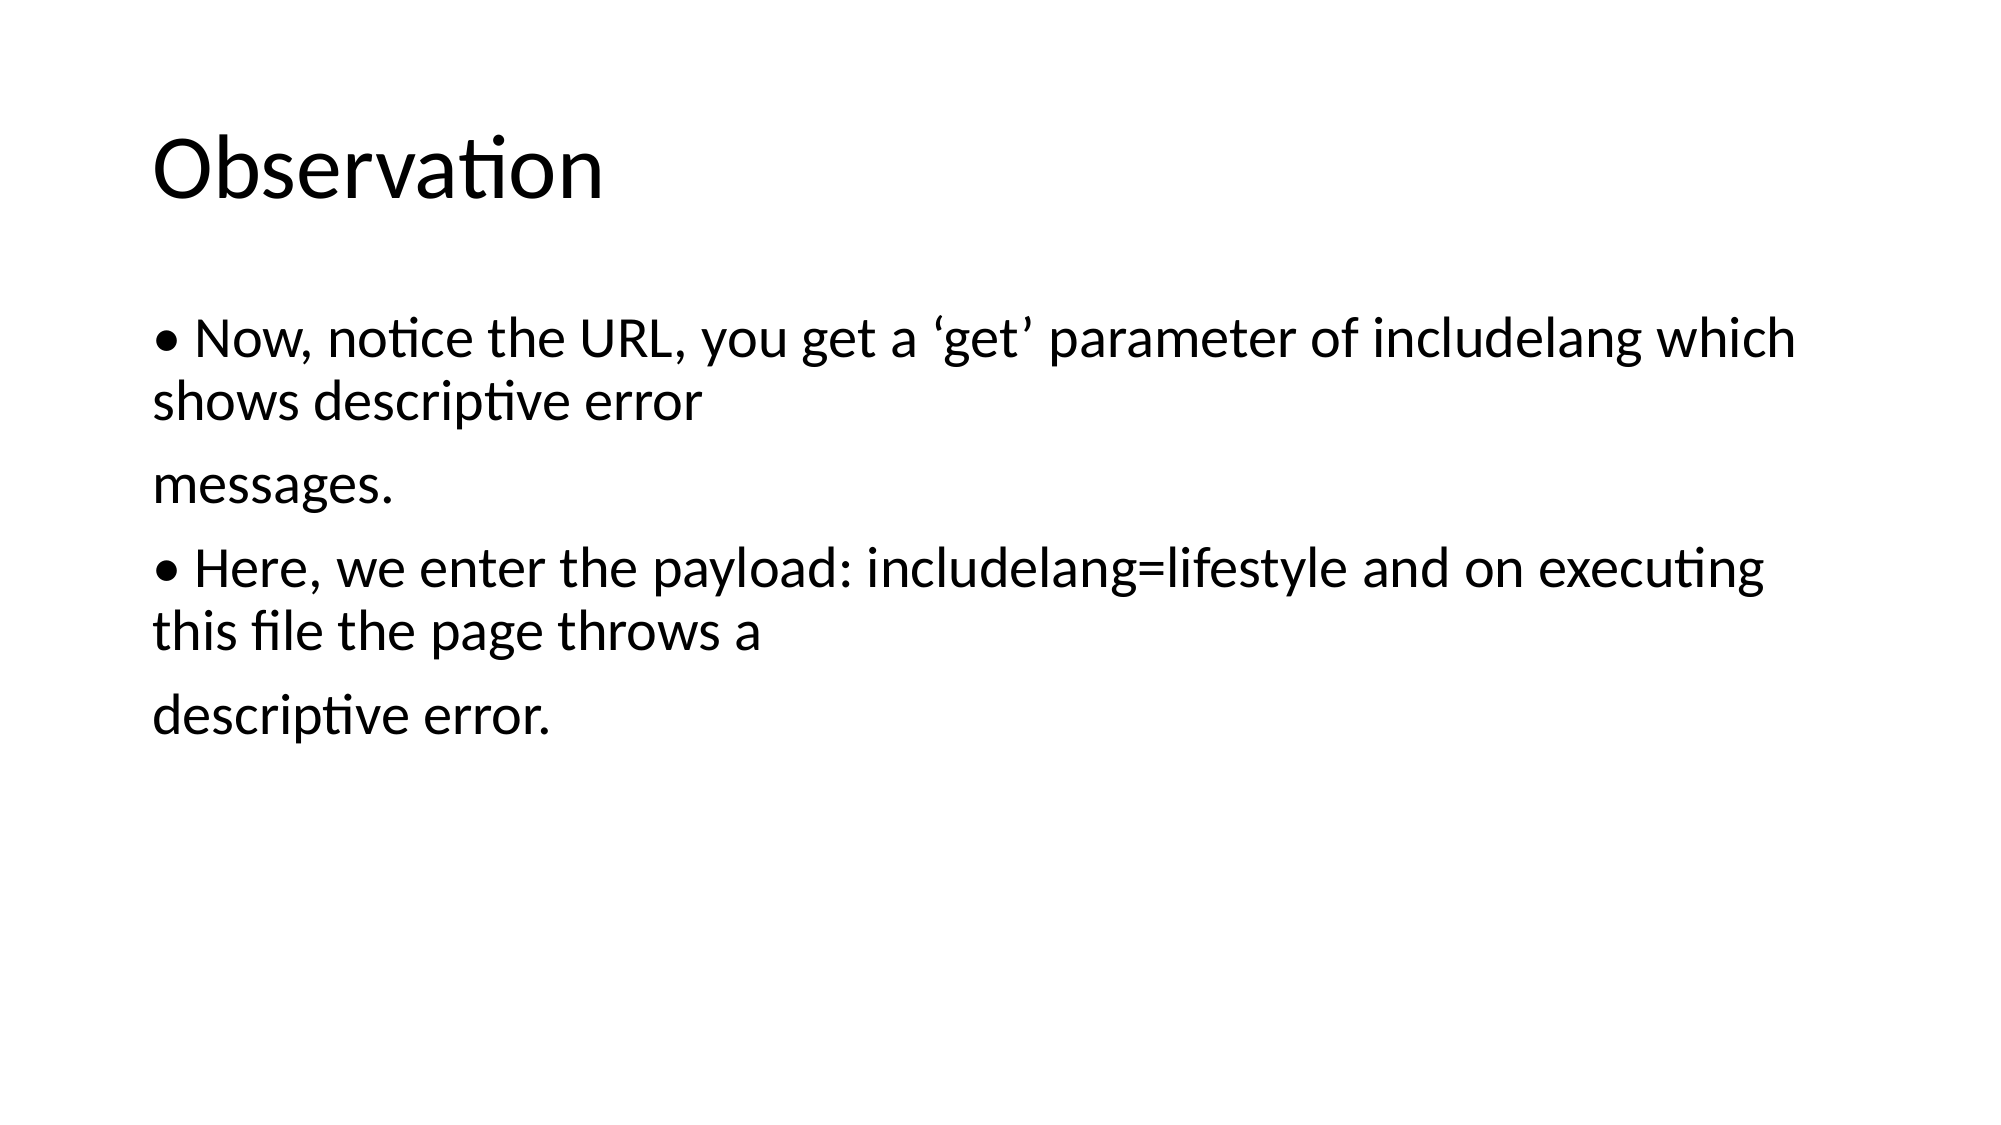

# Observation
• Now, notice the URL, you get a ‘get’ parameter of includelang which shows descriptive error
messages.
• Here, we enter the payload: includelang=lifestyle and on executing this file the page throws a
descriptive error.